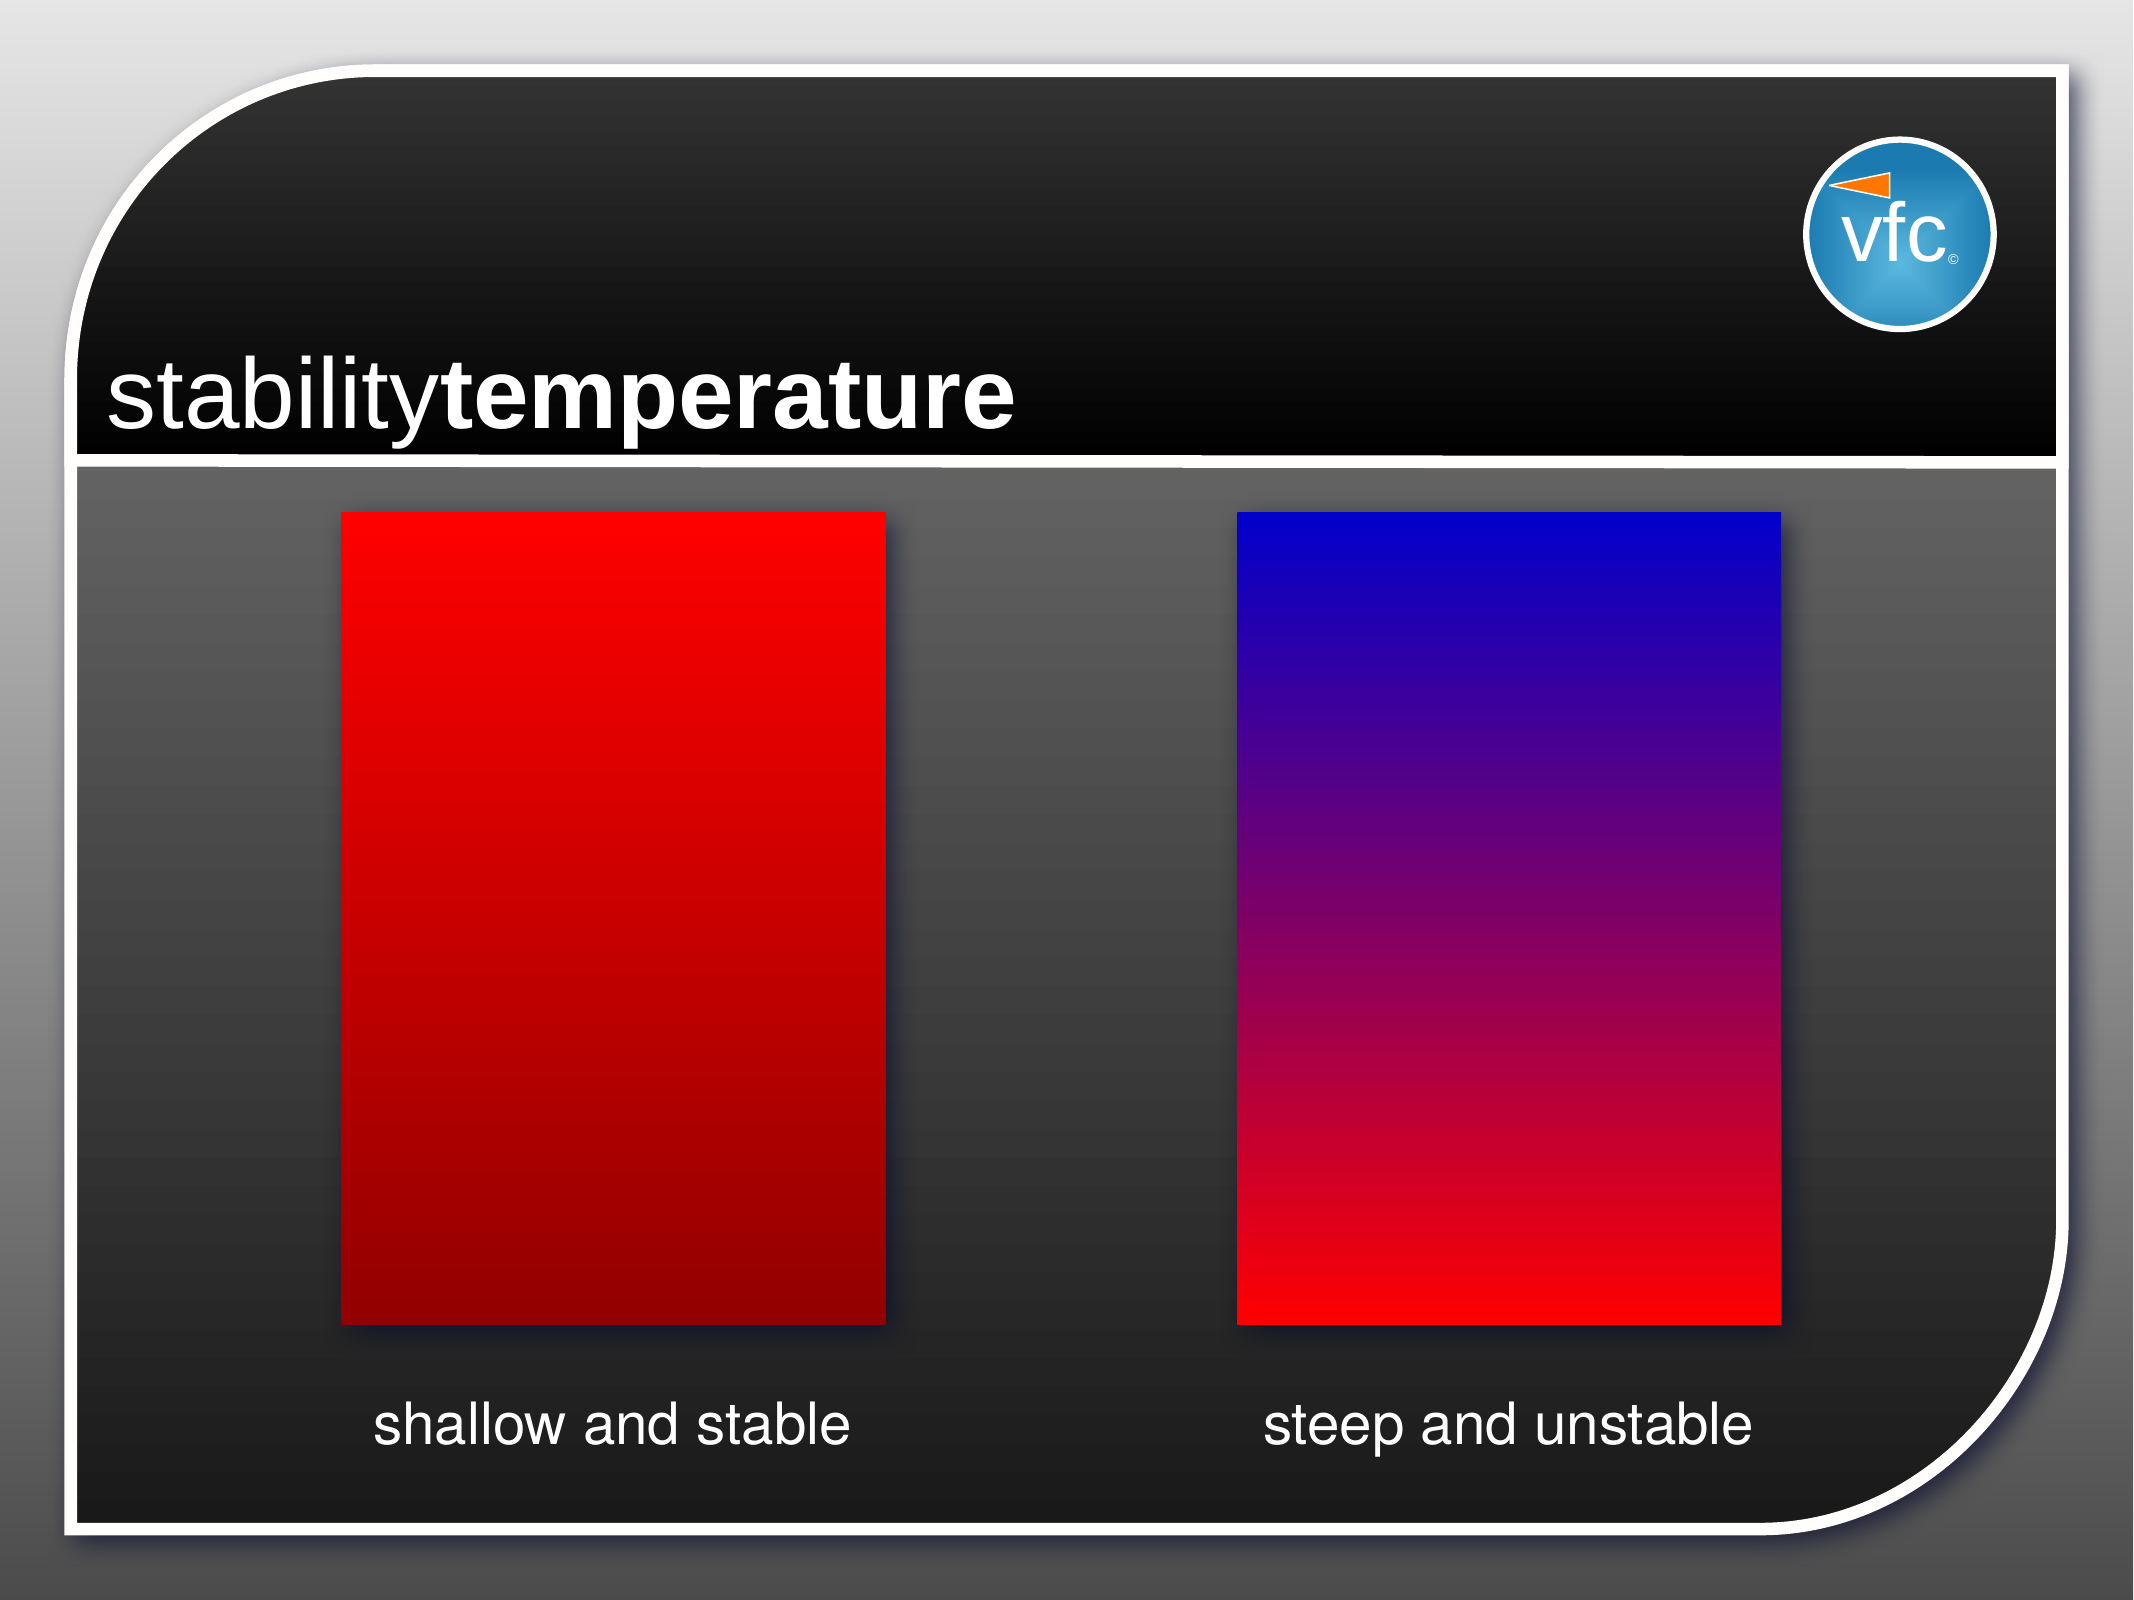

vfc©

# stabilitytemperature

shallow and stable
steep and unstable